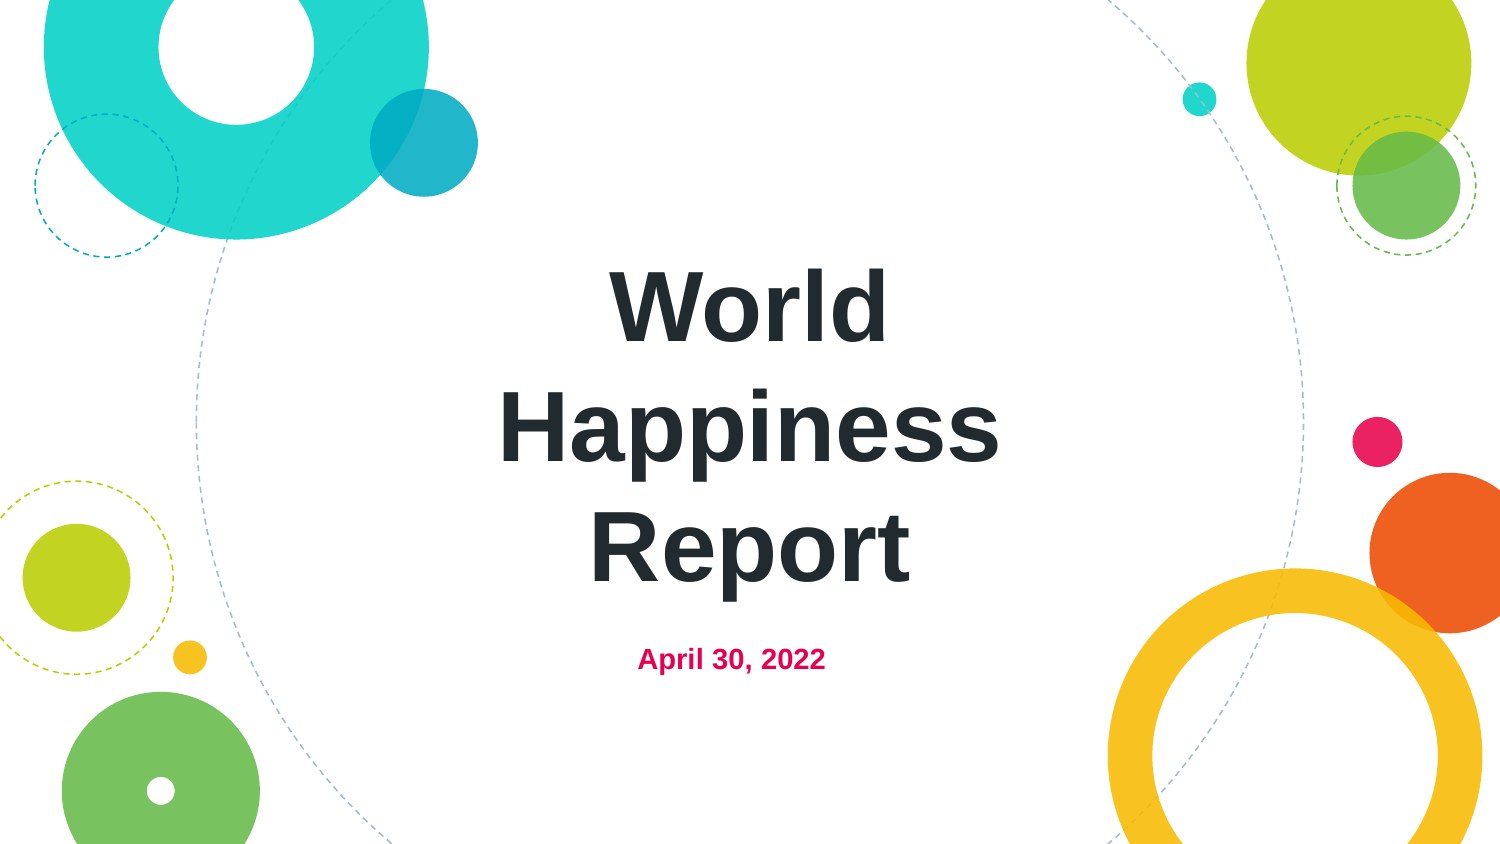

# World Happiness Report
April 30, 2022